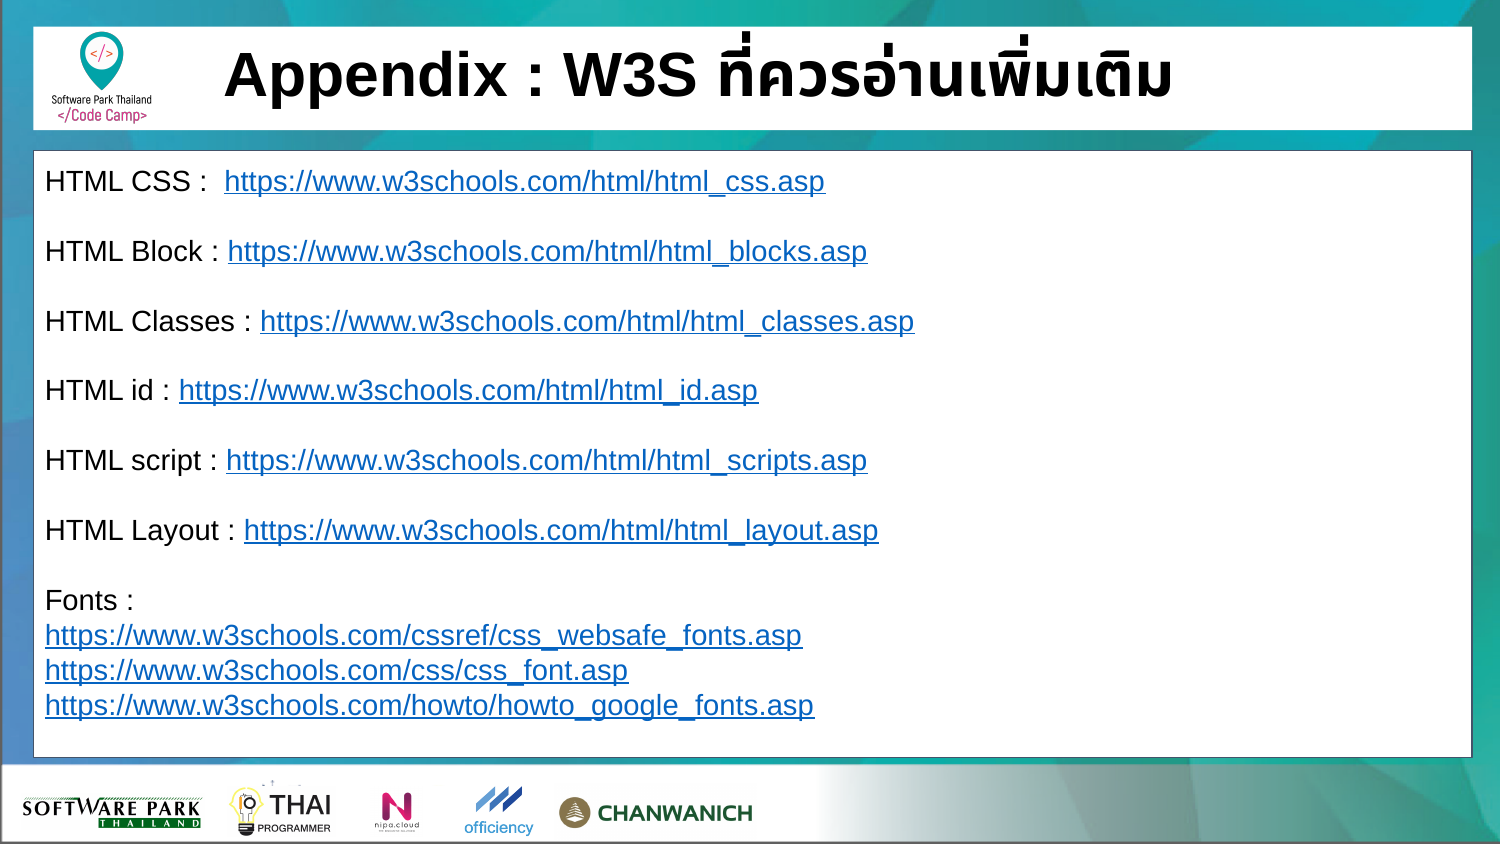

# Appendix : W3S ที่ควรอ่านเพิ่มเติม
HTML CSS :  https://www.w3schools.com/html/html_css.asp

HTML Block : https://www.w3schools.com/html/html_blocks.asp

HTML Classes : https://www.w3schools.com/html/html_classes.asp

HTML id : https://www.w3schools.com/html/html_id.asp

HTML script : https://www.w3schools.com/html/html_scripts.asp

HTML Layout : https://www.w3schools.com/html/html_layout.asp

Fonts :
https://www.w3schools.com/cssref/css_websafe_fonts.asp
https://www.w3schools.com/css/css_font.asp
https://www.w3schools.com/howto/howto_google_fonts.asp